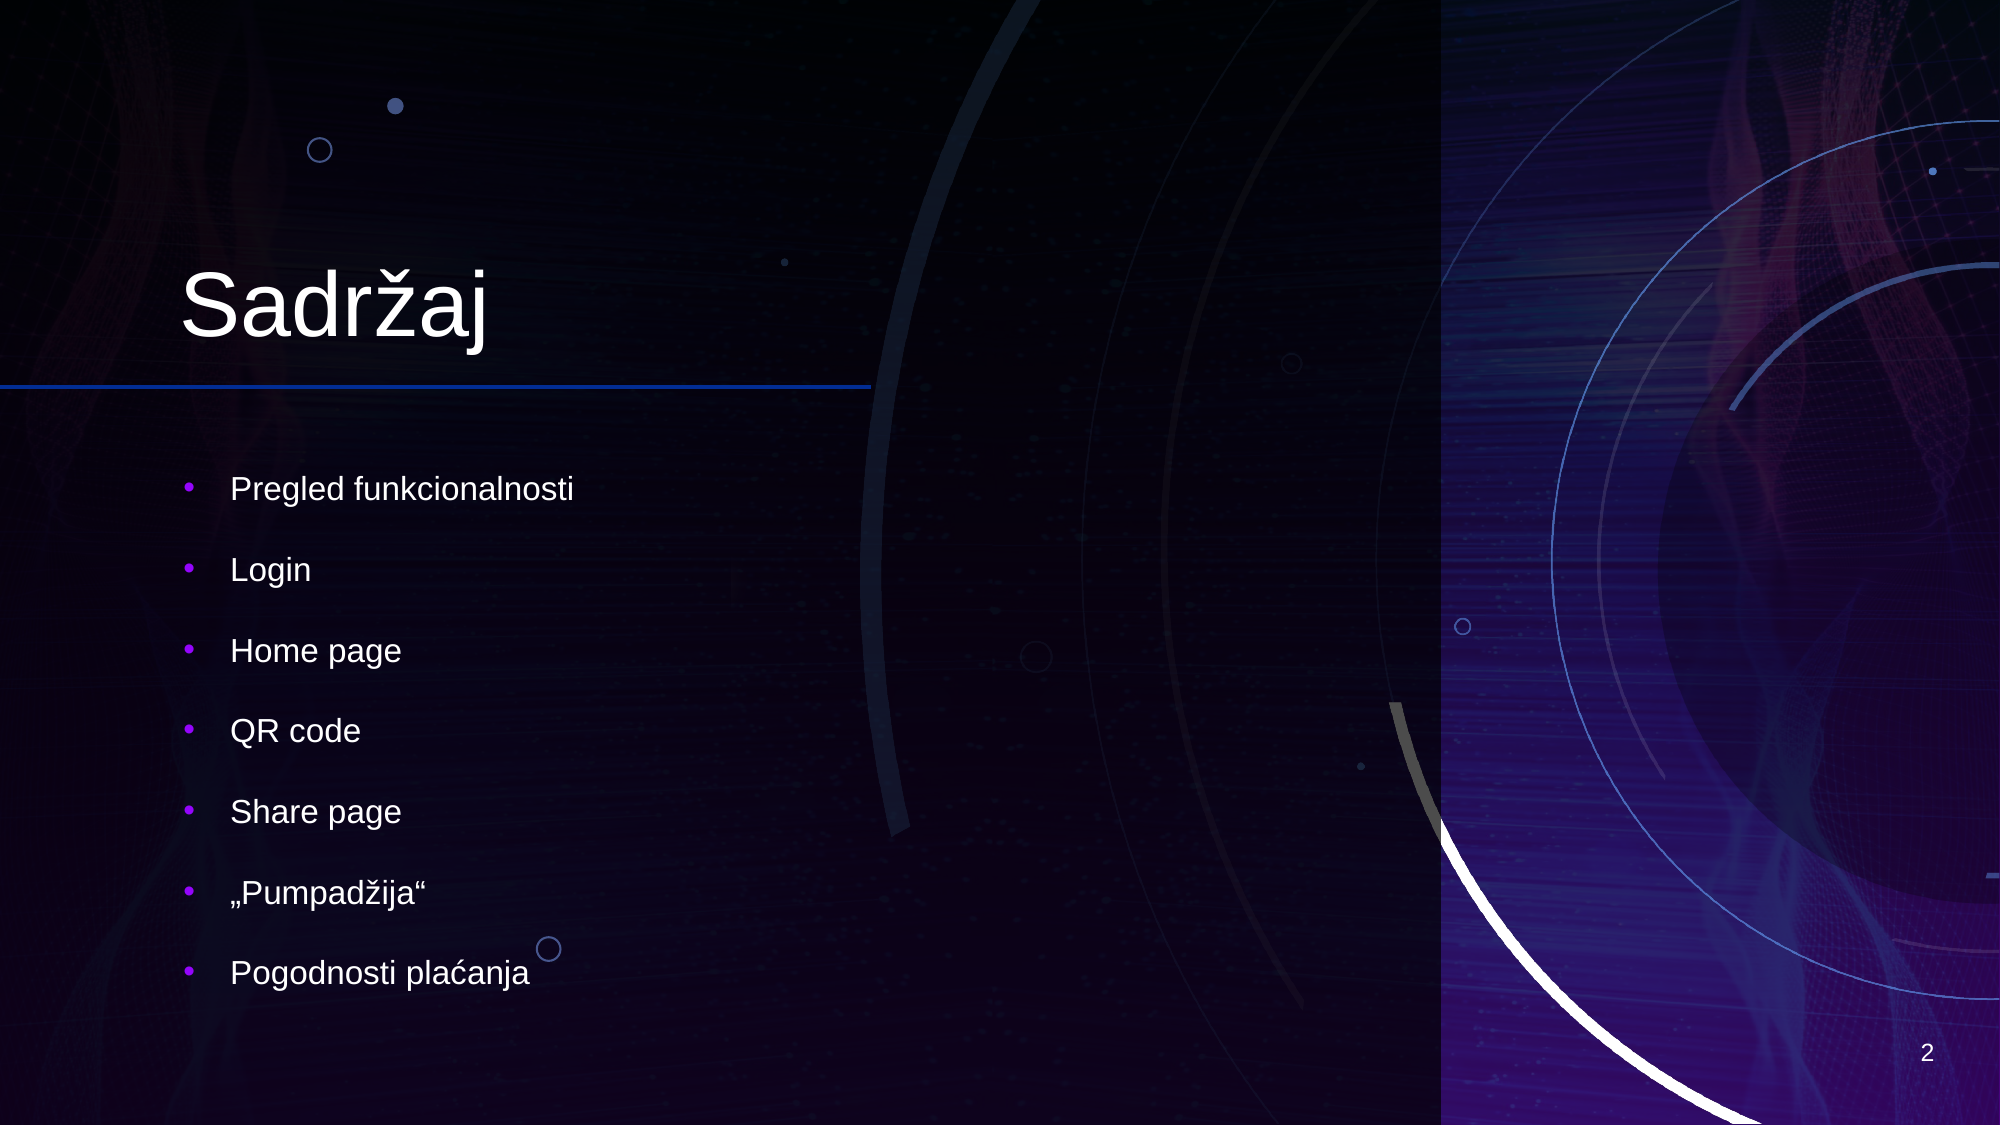

# Sadržaj

Pregled funkcionalnosti
Login
Home page
QR code
Share page
„Pumpadžija“
Pogodnosti plaćanja

2